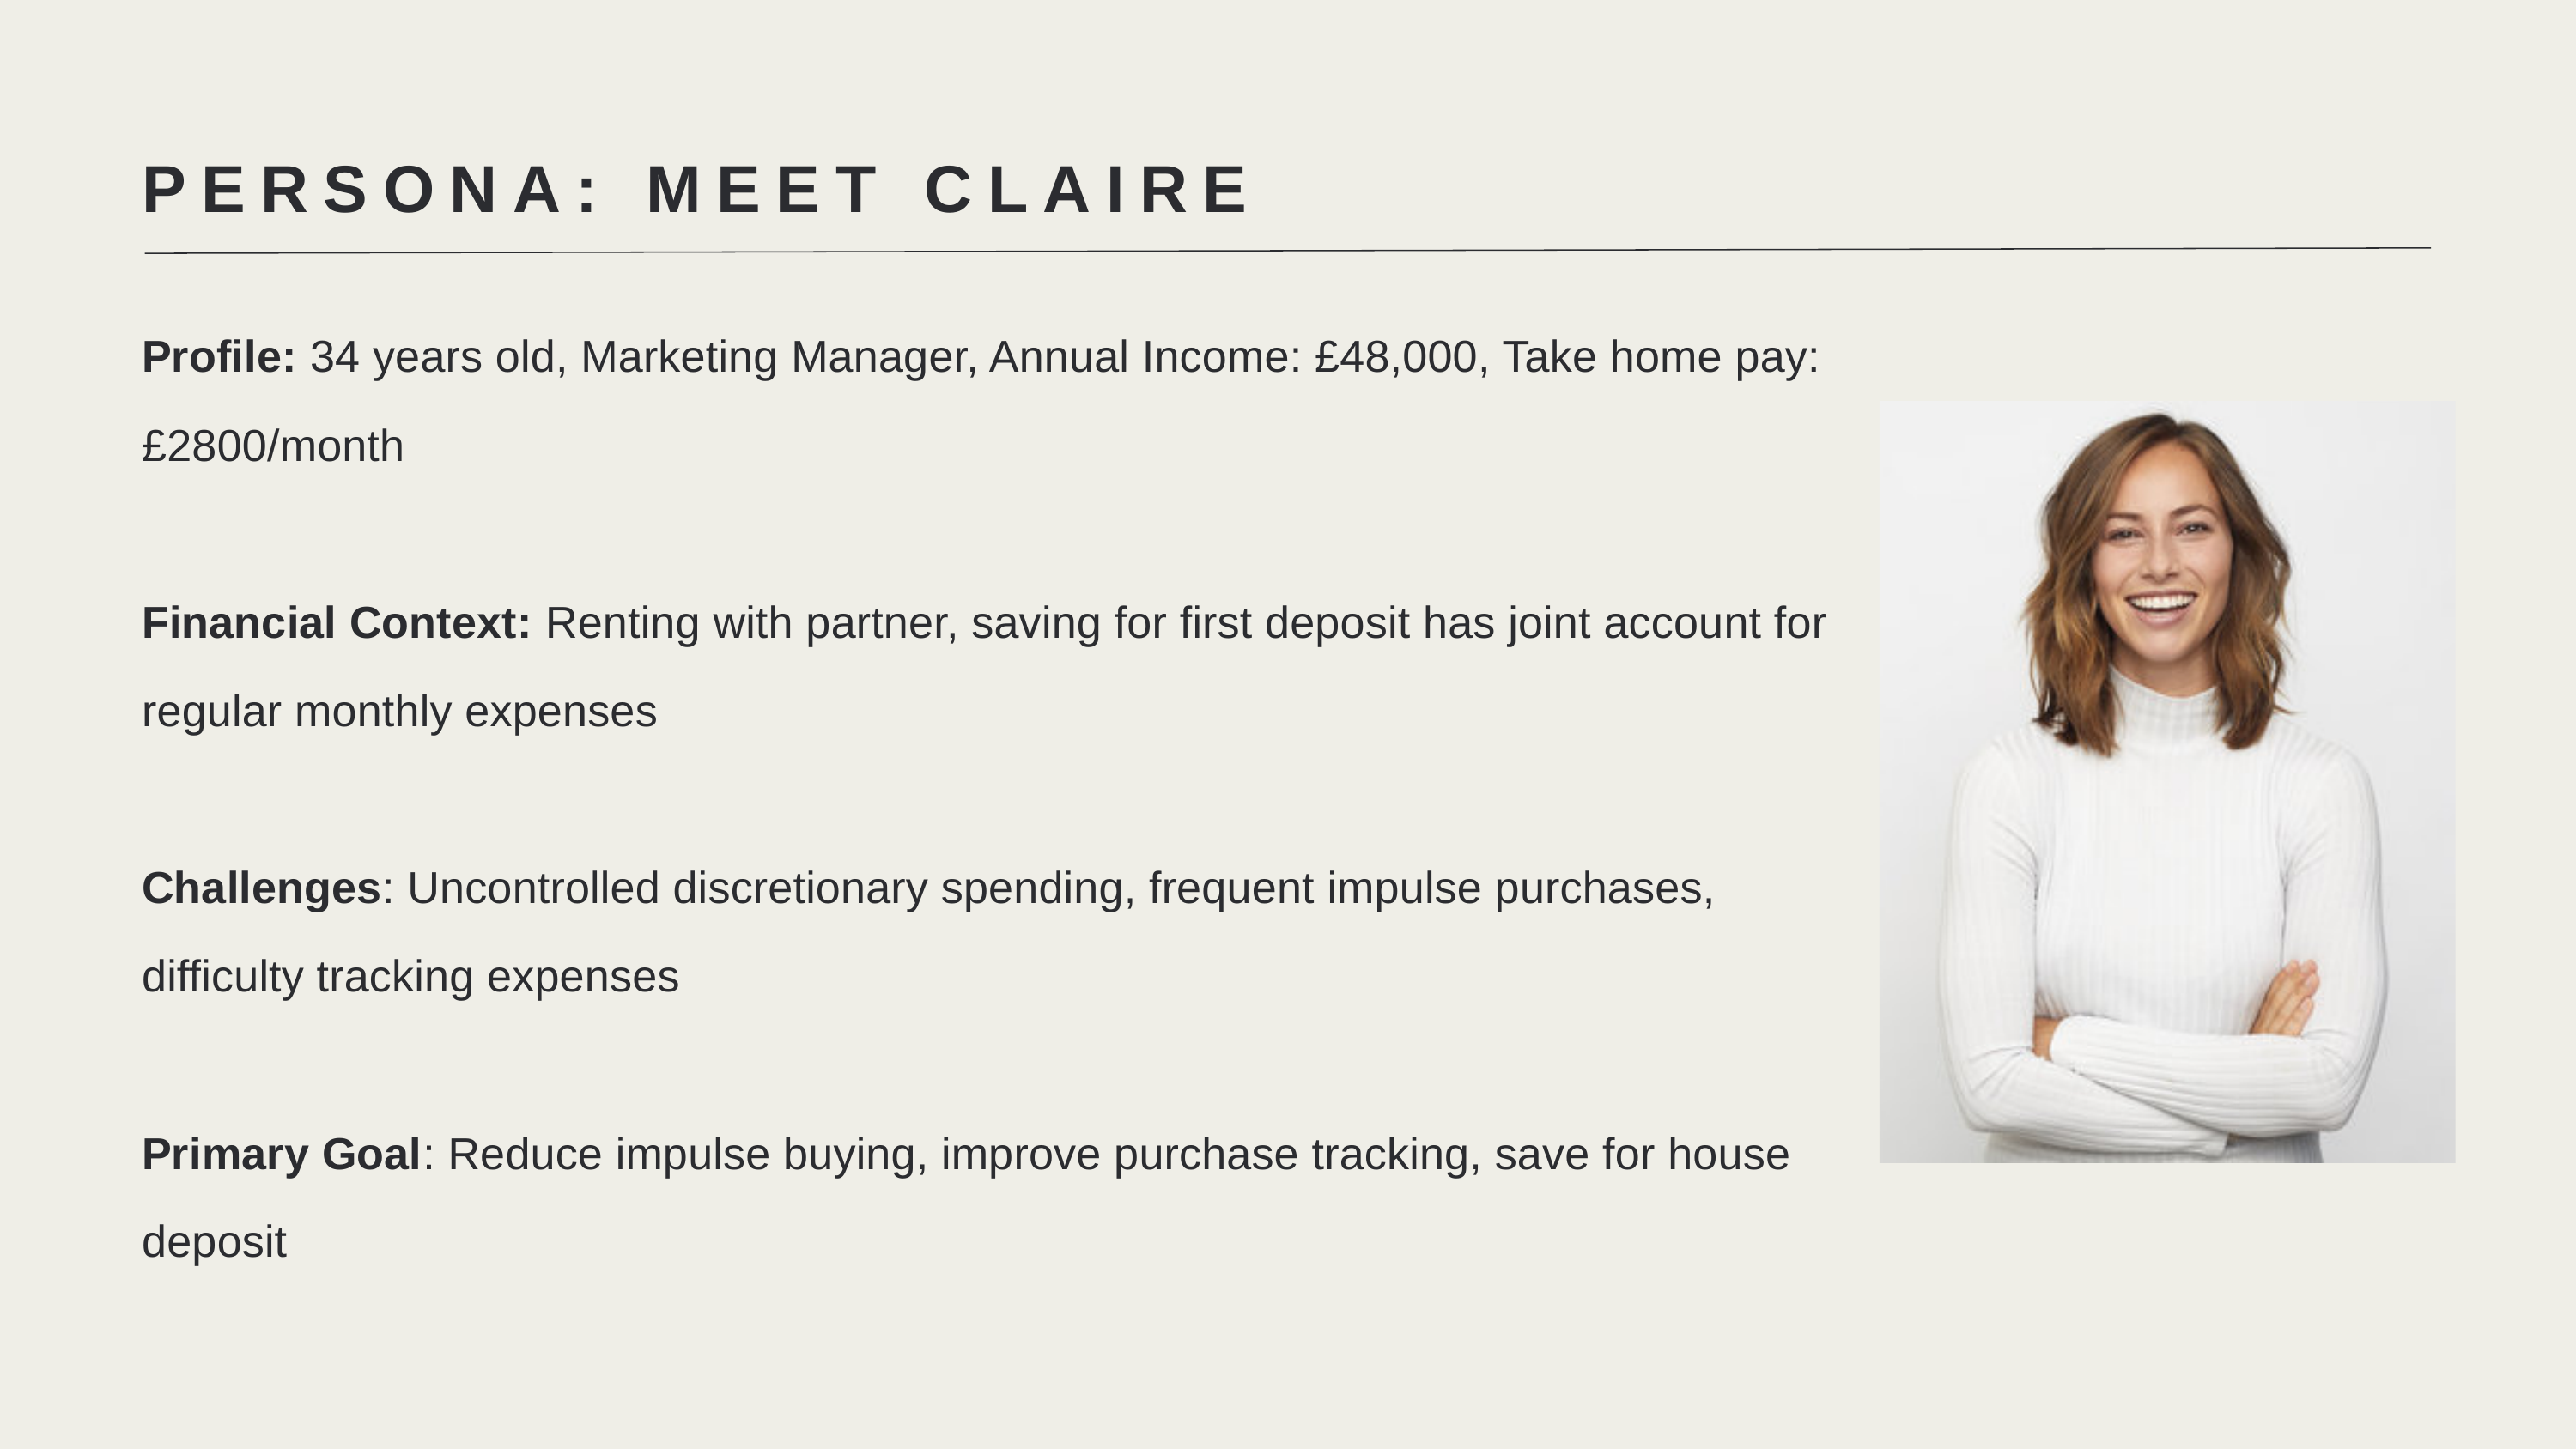

PERSONA: MEET CLAIRE

Profile: 34 years old, Marketing Manager, Annual Income: £48,000, Take home pay: £2800/month

Financial Context: Renting with partner, saving for first deposit has joint account for regular monthly expenses

Challenges: Uncontrolled discretionary spending, frequent impulse purchases, difficulty tracking expenses

Primary Goal: Reduce impulse buying, improve purchase tracking, save for house deposit